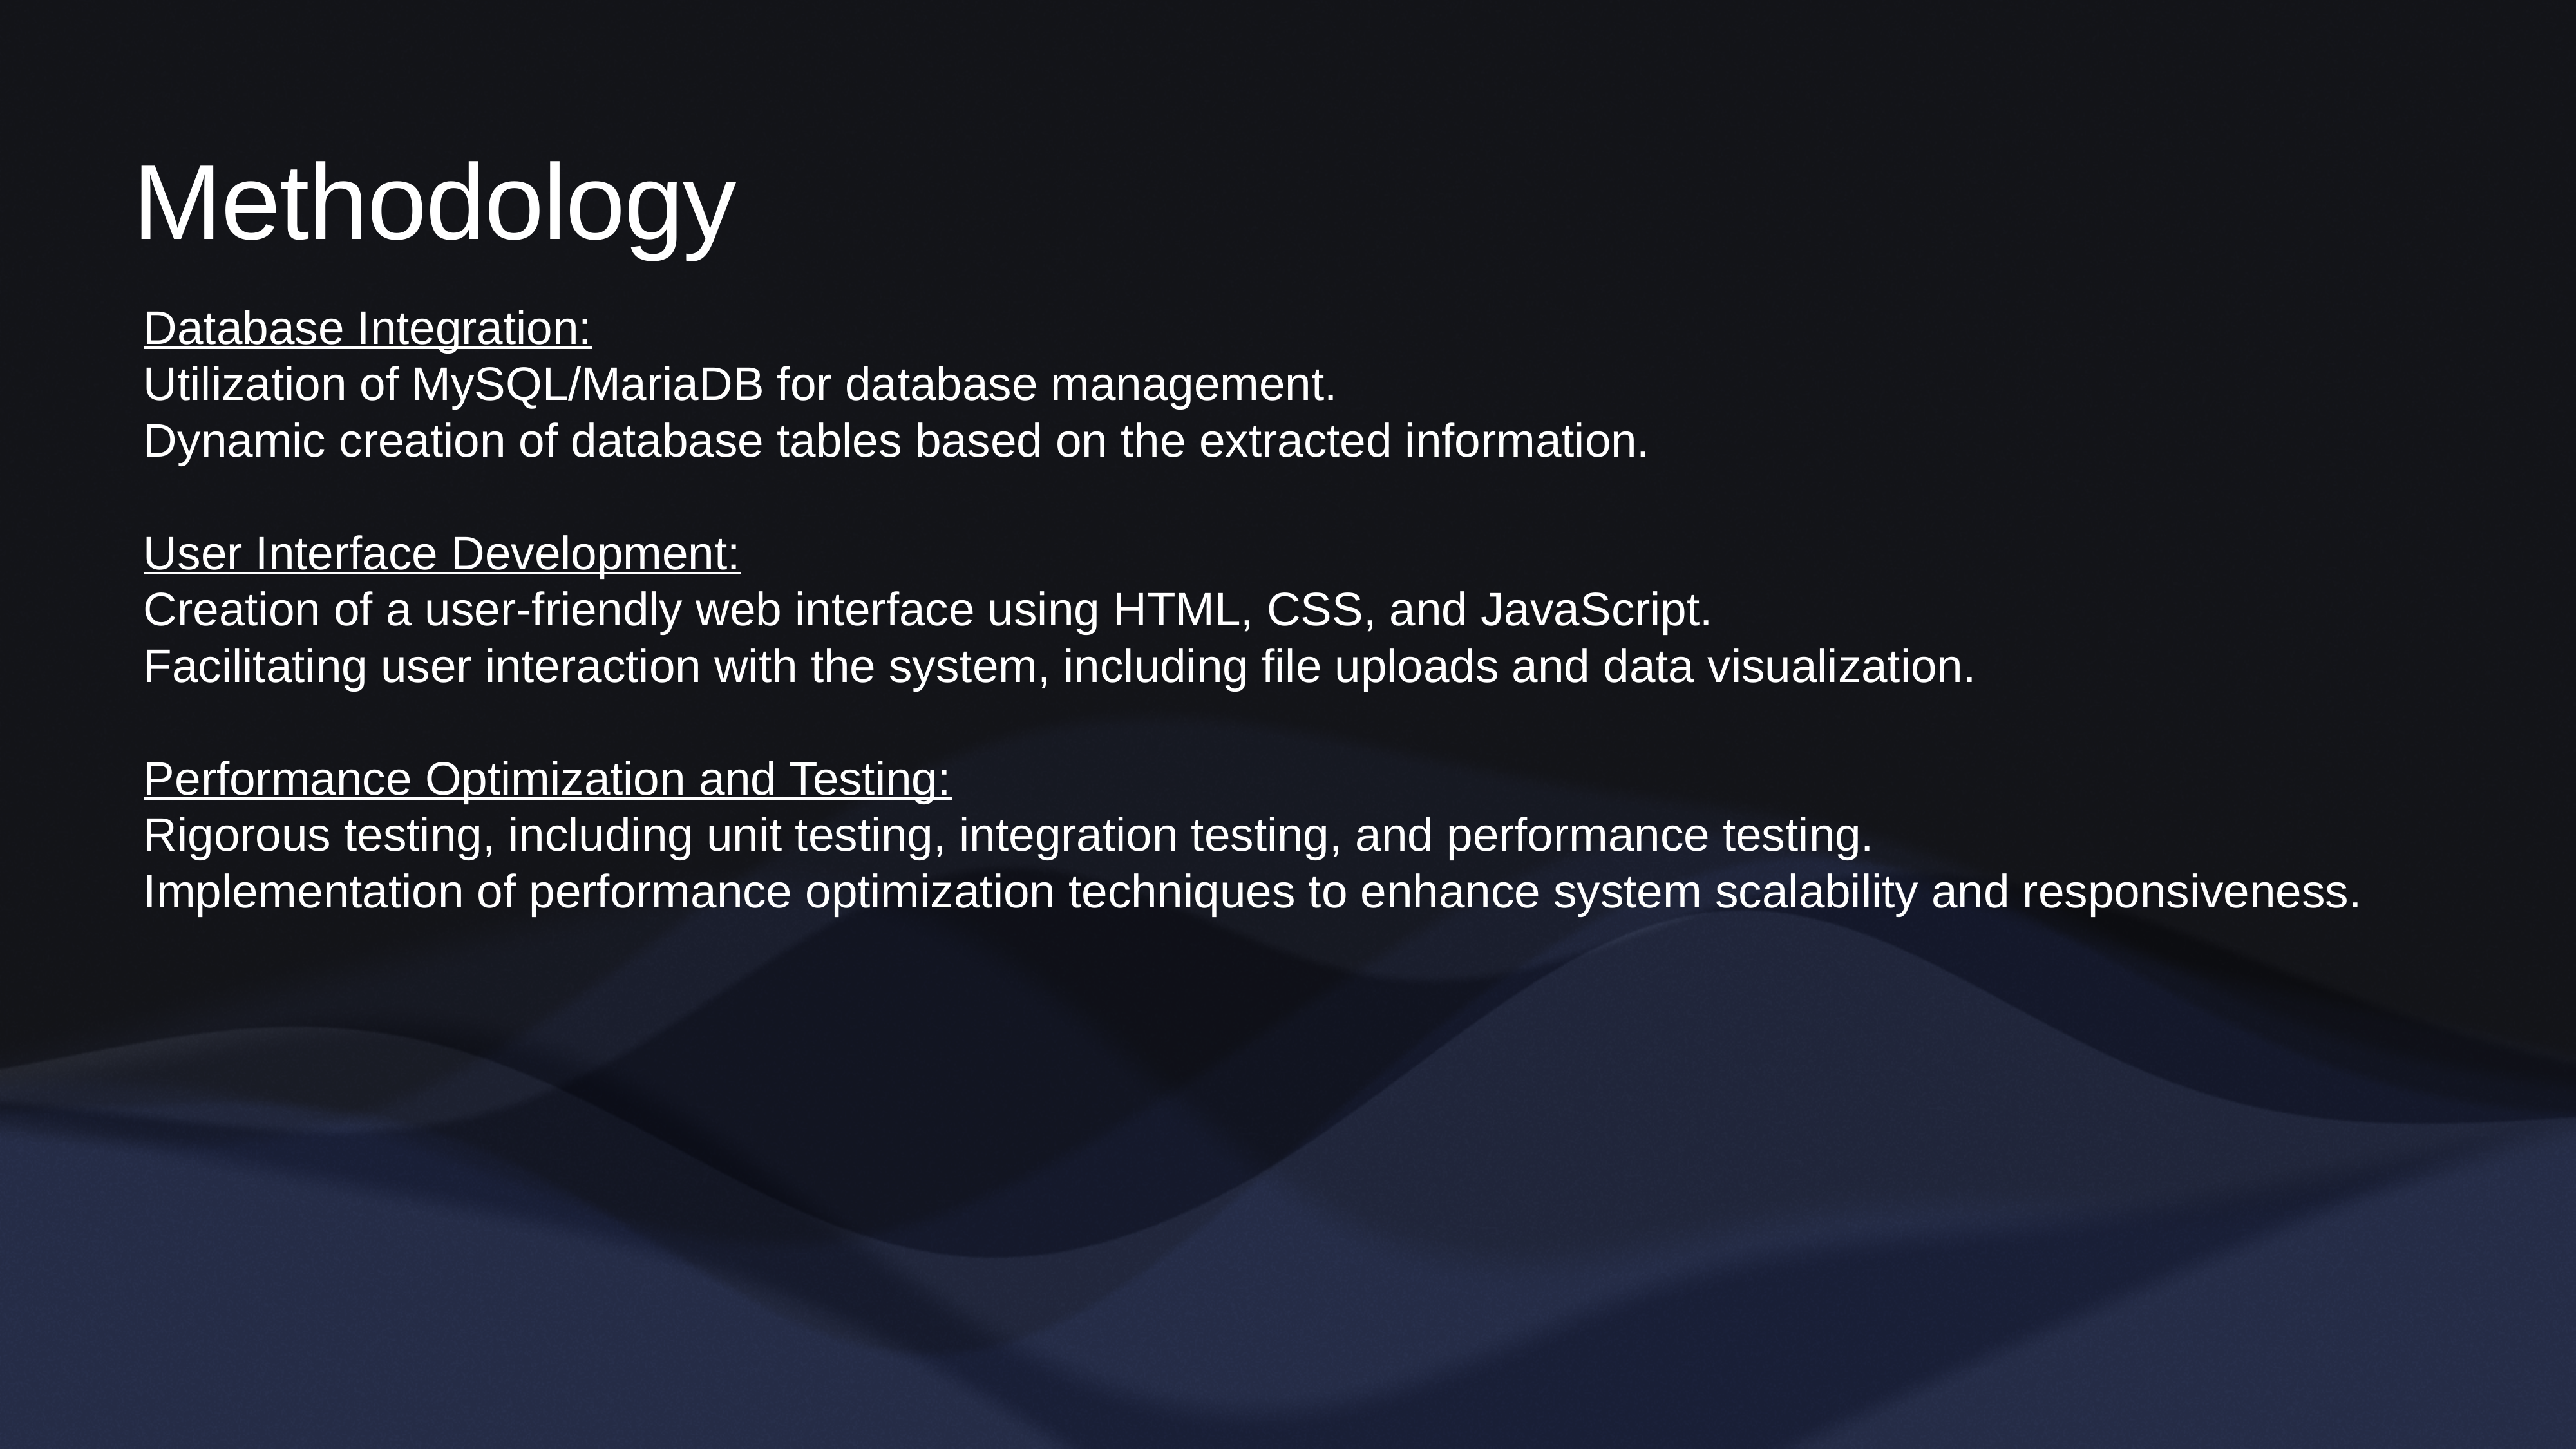

# Methodology
Database Integration:
Utilization of MySQL/MariaDB for database management.
Dynamic creation of database tables based on the extracted information.

User Interface Development:
Creation of a user-friendly web interface using HTML, CSS, and JavaScript.
Facilitating user interaction with the system, including file uploads and data visualization.

Performance Optimization and Testing:
Rigorous testing, including unit testing, integration testing, and performance testing.
Implementation of performance optimization techniques to enhance system scalability and responsiveness.